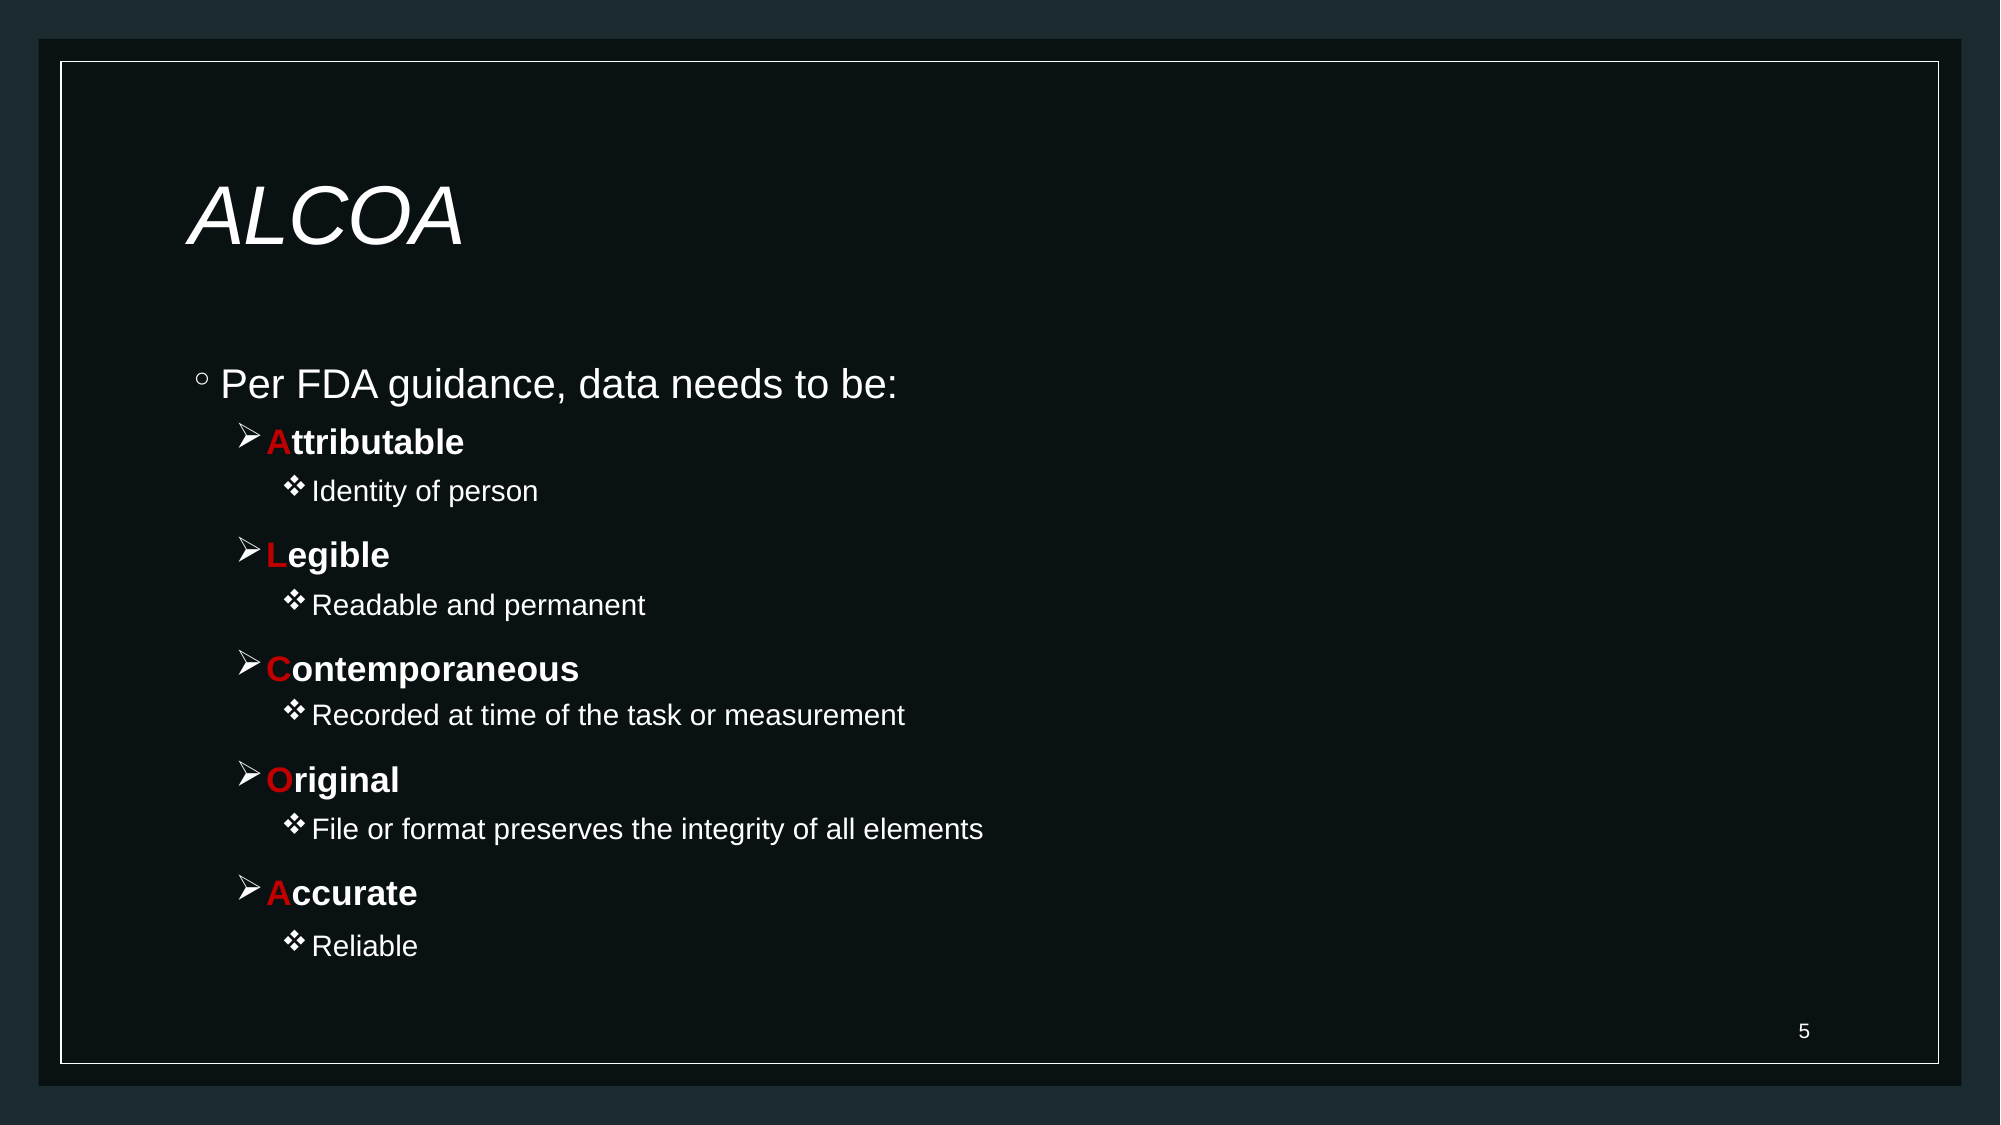

# ALCOA
Per FDA guidance, data needs to be:
Attributable
Identity of person
Legible
Readable and permanent
Contemporaneous
Recorded at time of the task or measurement
Original
File or format preserves the integrity of all elements
Accurate
Reliable
5